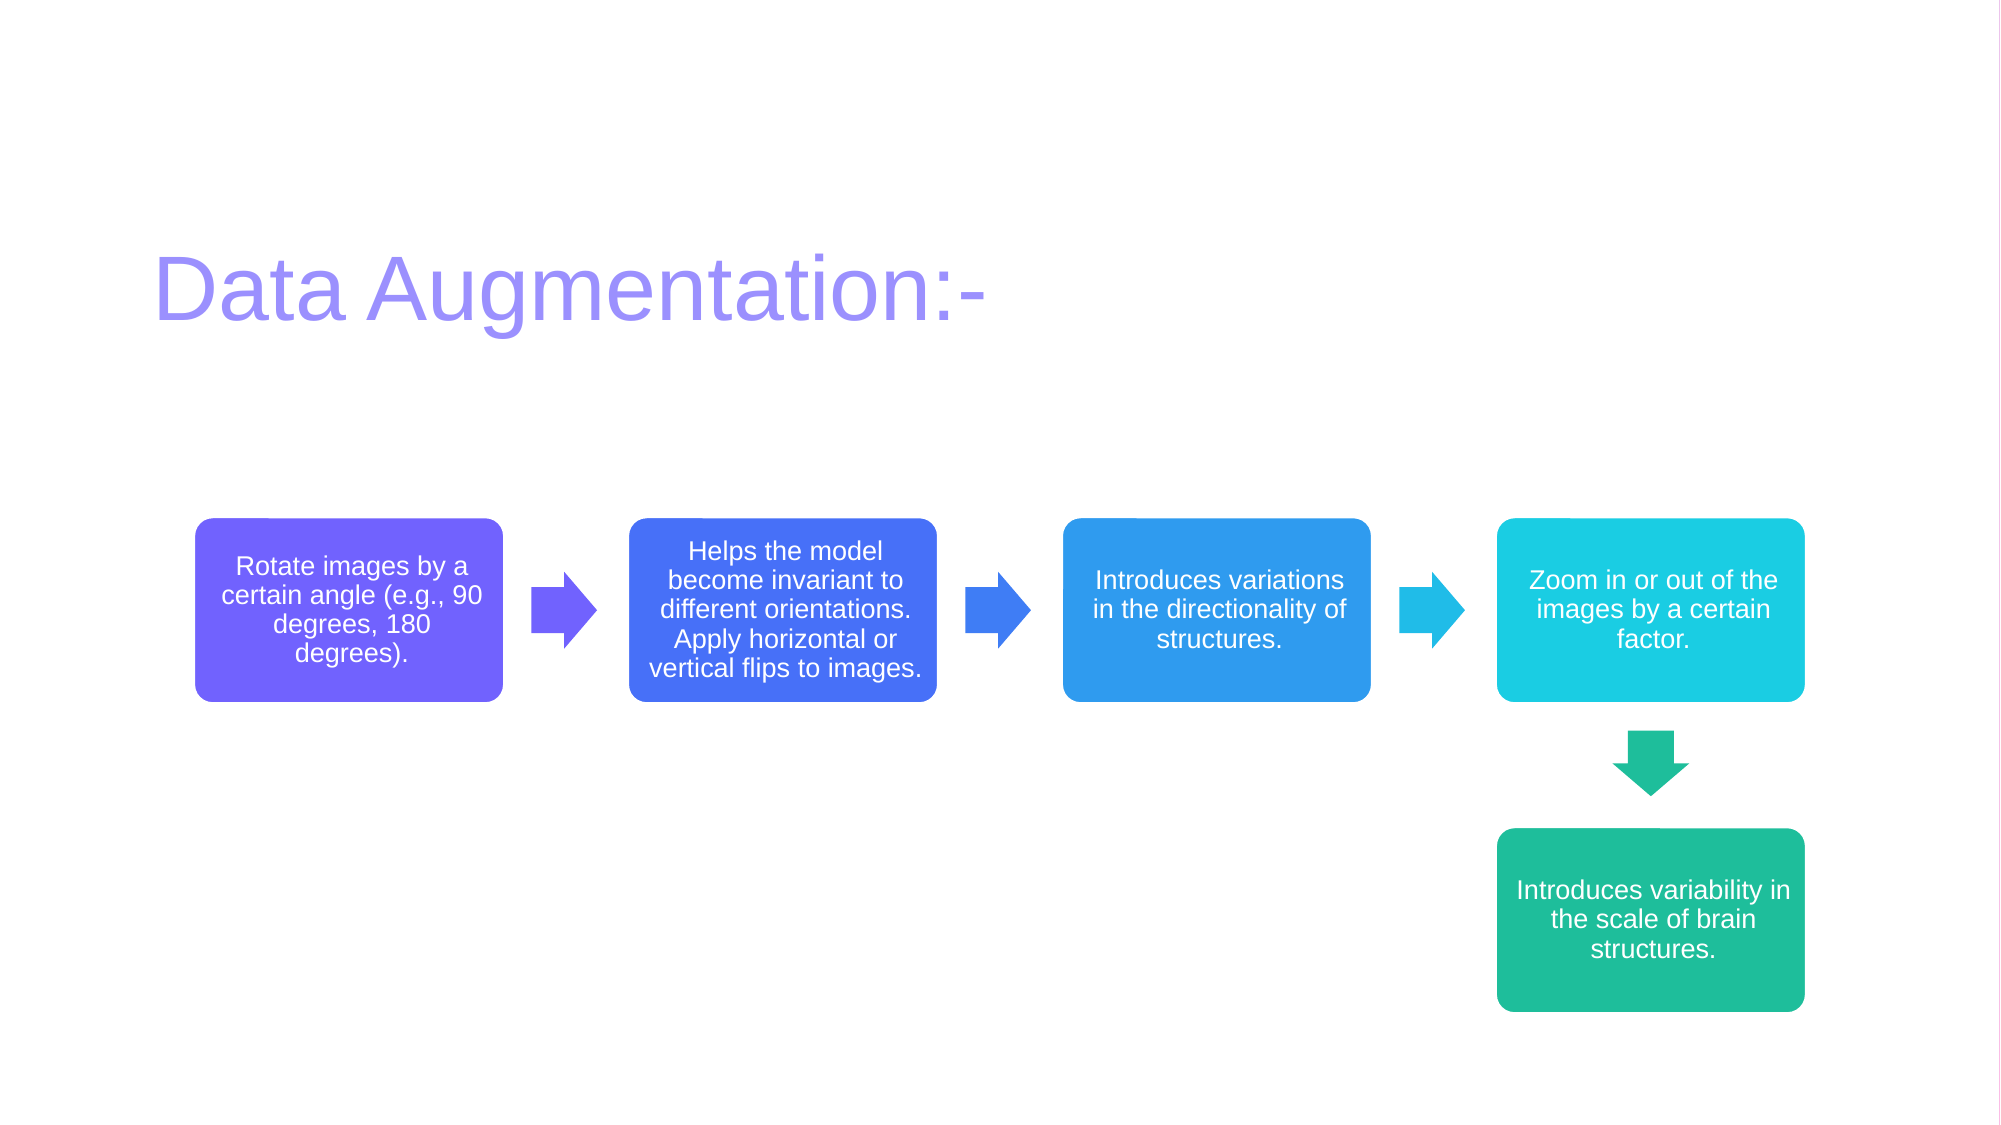

# Data Augmentation:-
Rotate images by a certain angle (e.g., 90 degrees, 180 degrees).

Helps the model become invariant to different orientations. Apply horizontal or vertical flips to images.

Introduces variations in the directionality of structures.

Zoom in or out of the images by a certain factor.

Introduces variability in the scale of brain structures.